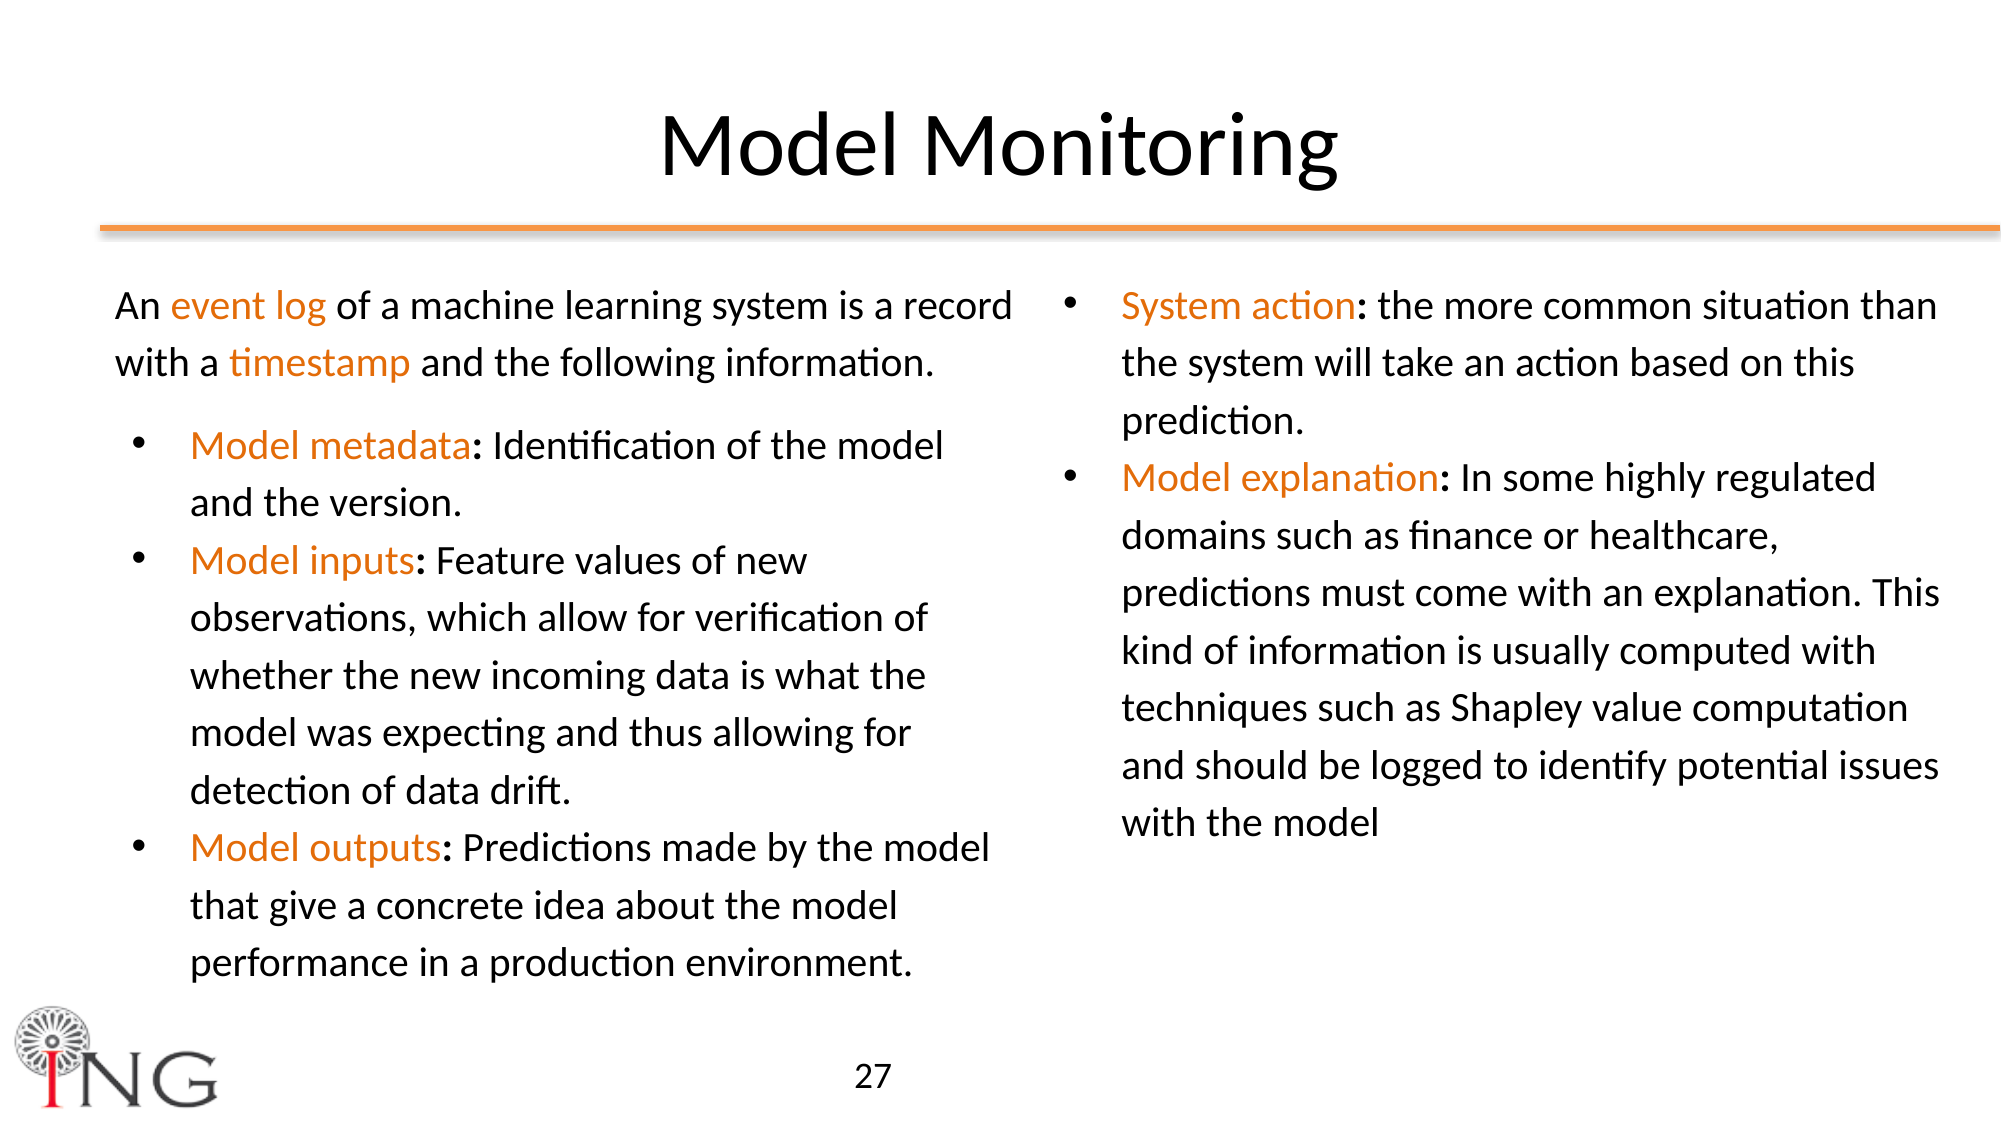

Model Monitoring
An event log of a machine learning system is a record with a timestamp and the following information.
Model metadata: Identification of the model and the version.
Model inputs: Feature values of new observations, which allow for verification of whether the new incoming data is what the model was expecting and thus allowing for detection of data drift.
Model outputs: Predictions made by the model that give a concrete idea about the model performance in a production environment.
System action: the more common situation than the system will take an action based on this prediction.
Model explanation: In some highly regulated domains such as finance or healthcare, predictions must come with an explanation. This kind of information is usually computed with techniques such as Shapley value computation and should be logged to identify potential issues with the model

27